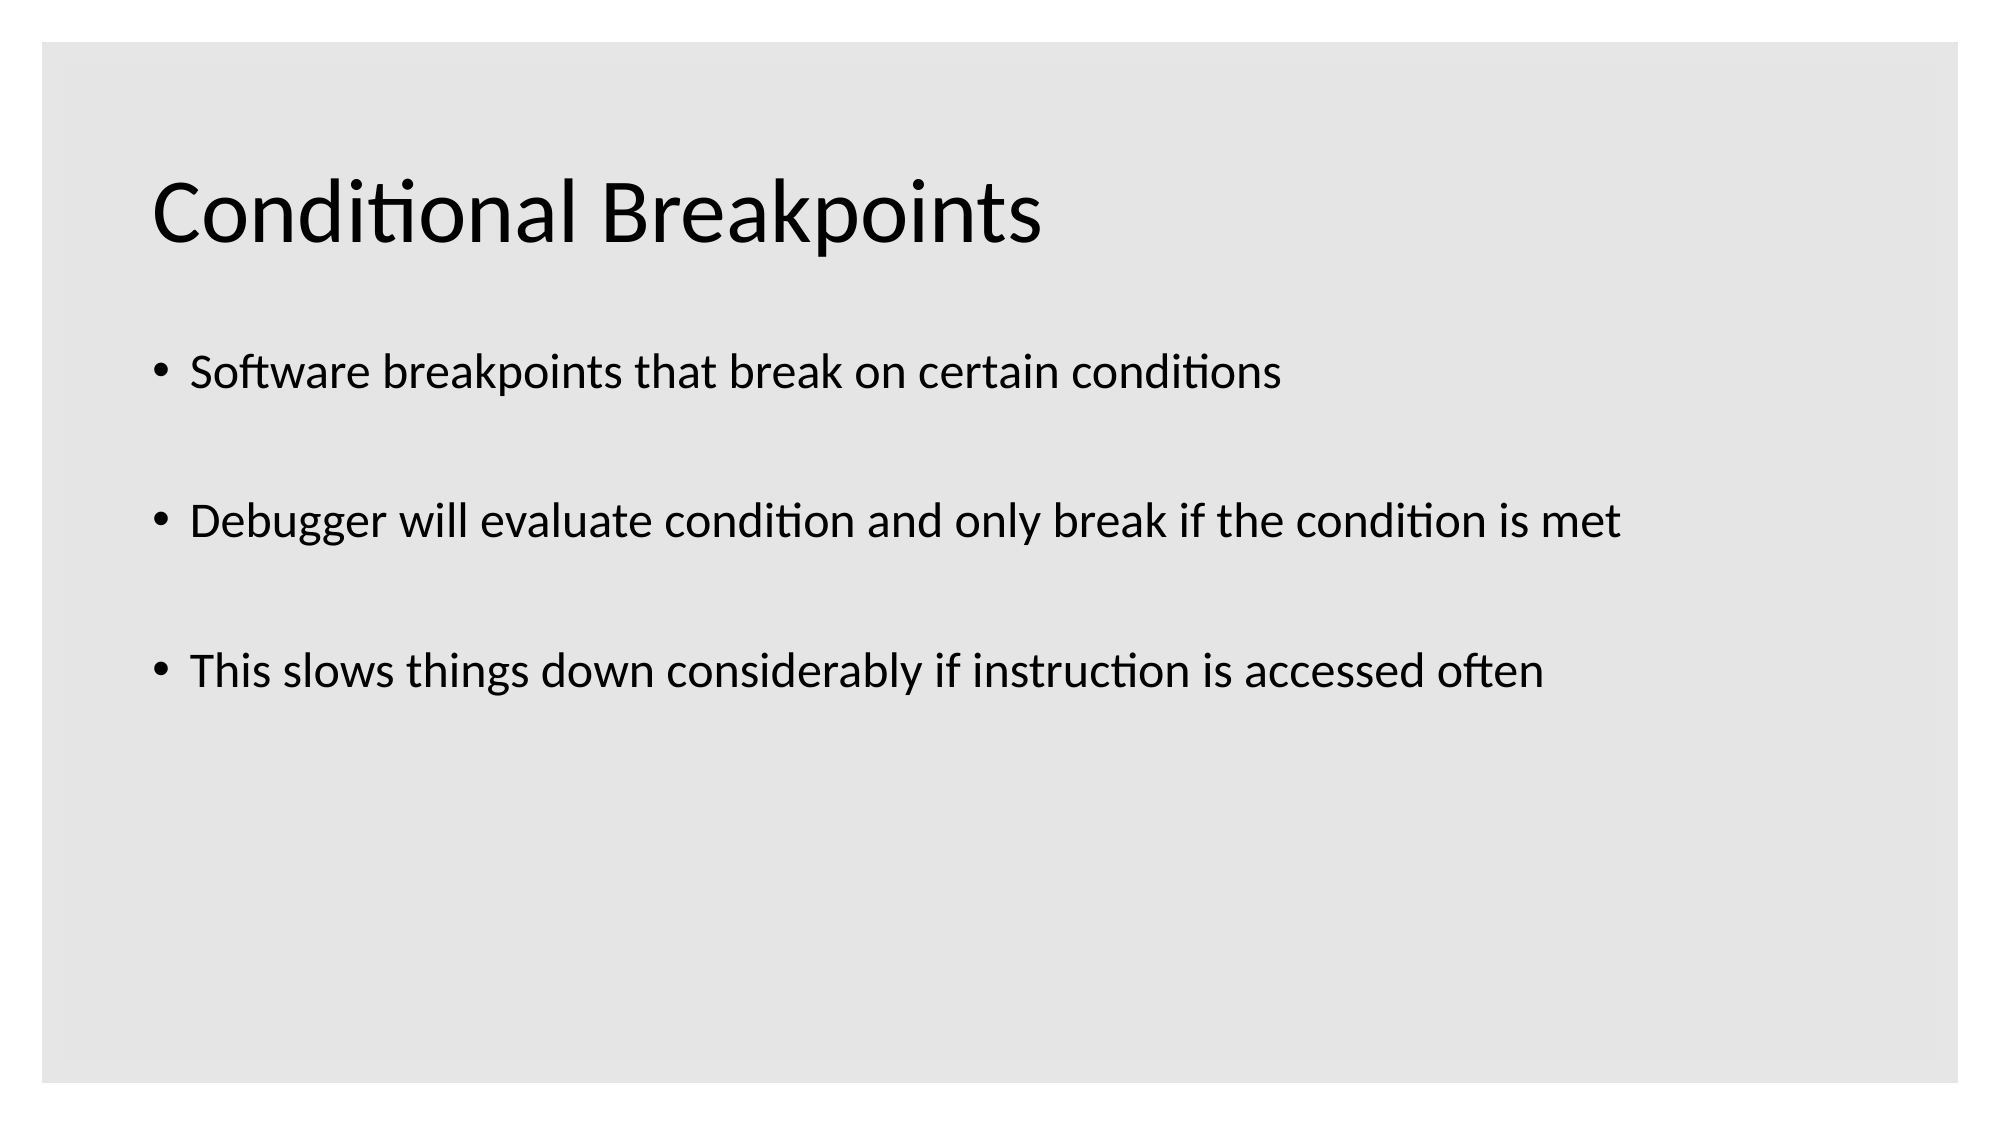

# Conditional Breakpoints
Software breakpoints that break on certain conditions

Debugger will evaluate condition and only break if the condition is met

This slows things down considerably if instruction is accessed often